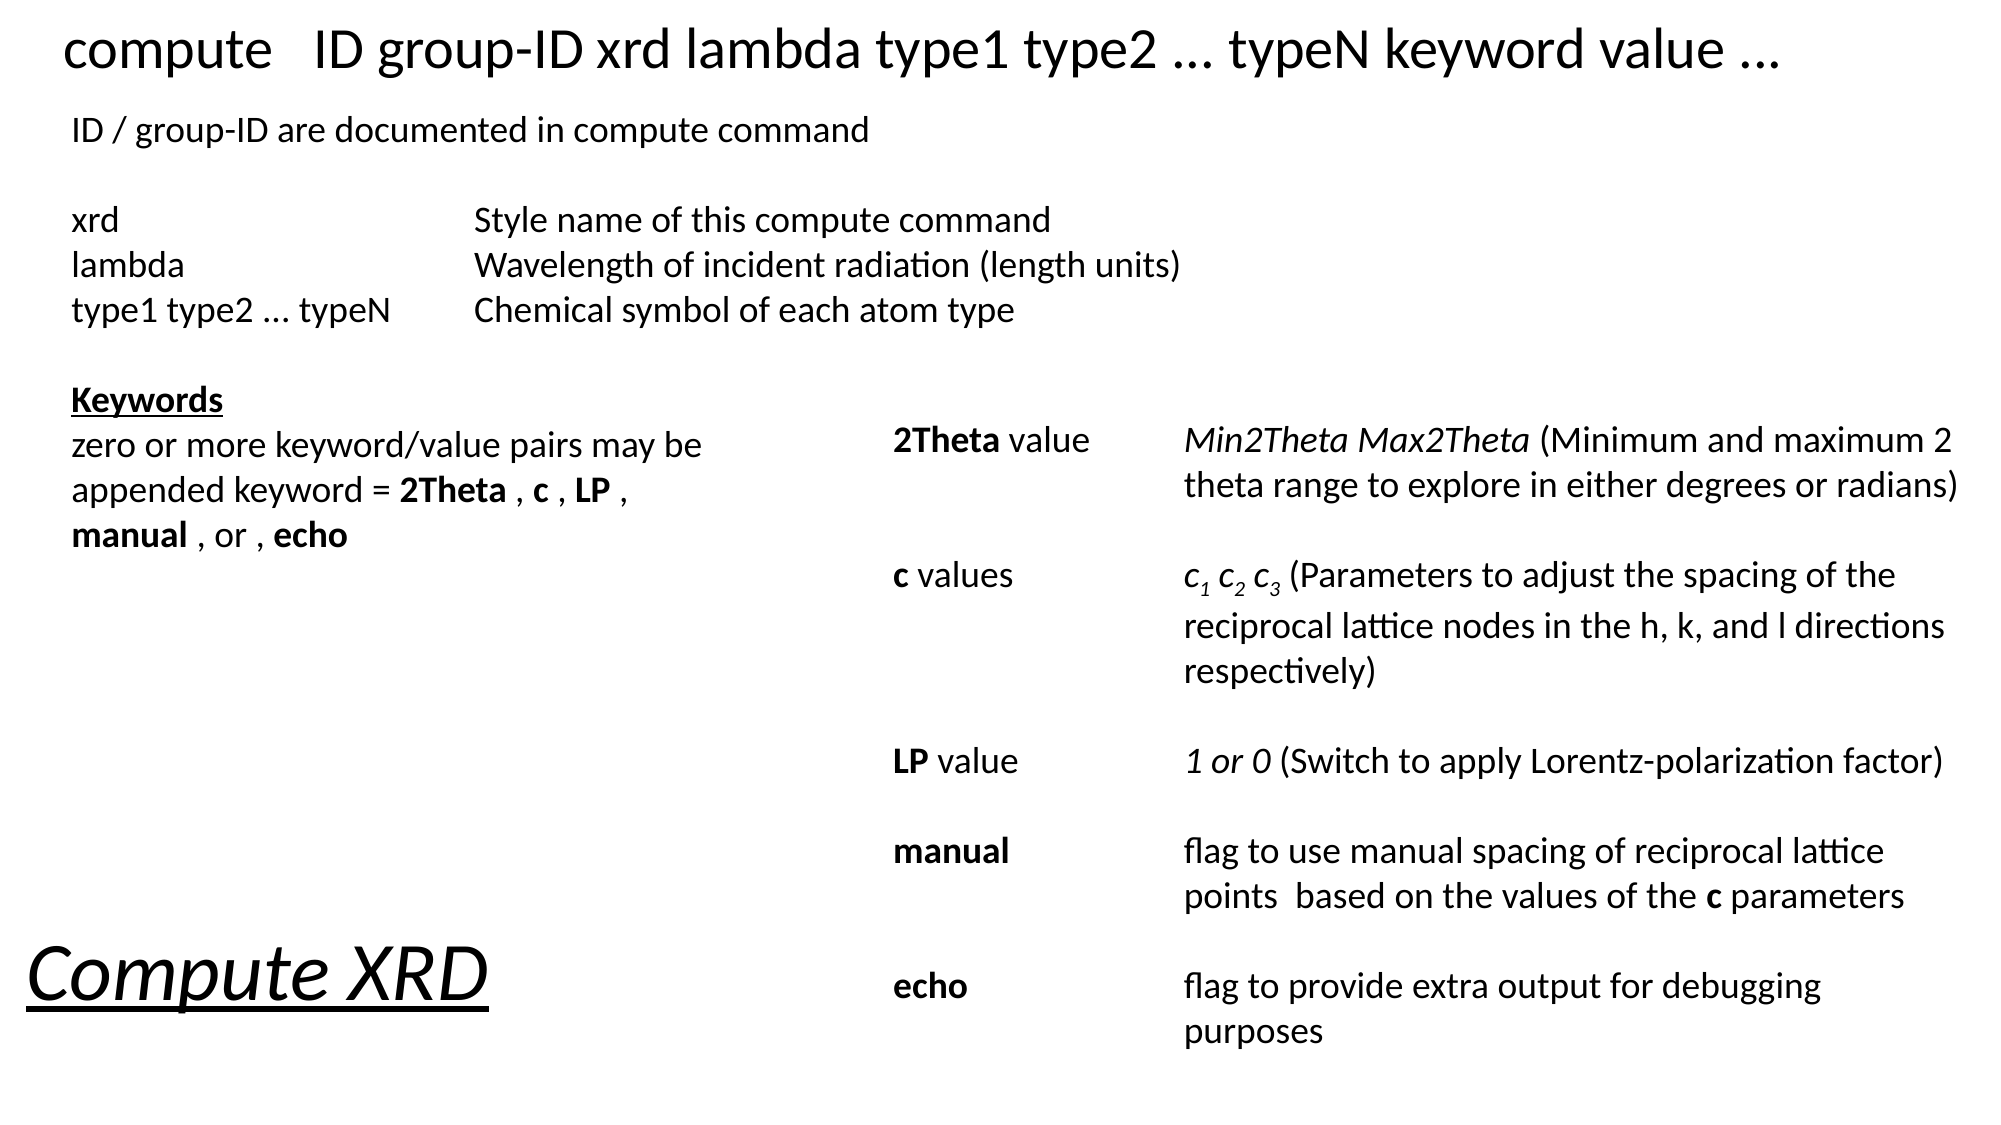

compute   ID group-ID xrd lambda type1 type2 ... typeN keyword value ...

ID / group-ID are documented in compute command

xrd	Style name of this compute command
lambda 	Wavelength of incident radiation (length units)
type1 type2 ... typeN   	Chemical symbol of each atom type

Keywords
zero or more keyword/value pairs may be
appended keyword = 2Theta , c , LP ,
manual , or , echo

2Theta value 	Min2Theta Max2Theta (Minimum and maximum 2 theta range to explore in either degrees or radians)

c values 	c1 c2 c3 (Parameters to adjust the spacing of the reciprocal lattice nodes in the h, k, and l directions respectively)

LP value 	1 or 0 (Switch to apply Lorentz-polarization factor)

manual	flag to use manual spacing of reciprocal lattice points  based on the values of the c parameters

echo	flag to provide extra output for debugging purposes

# Compute XRD